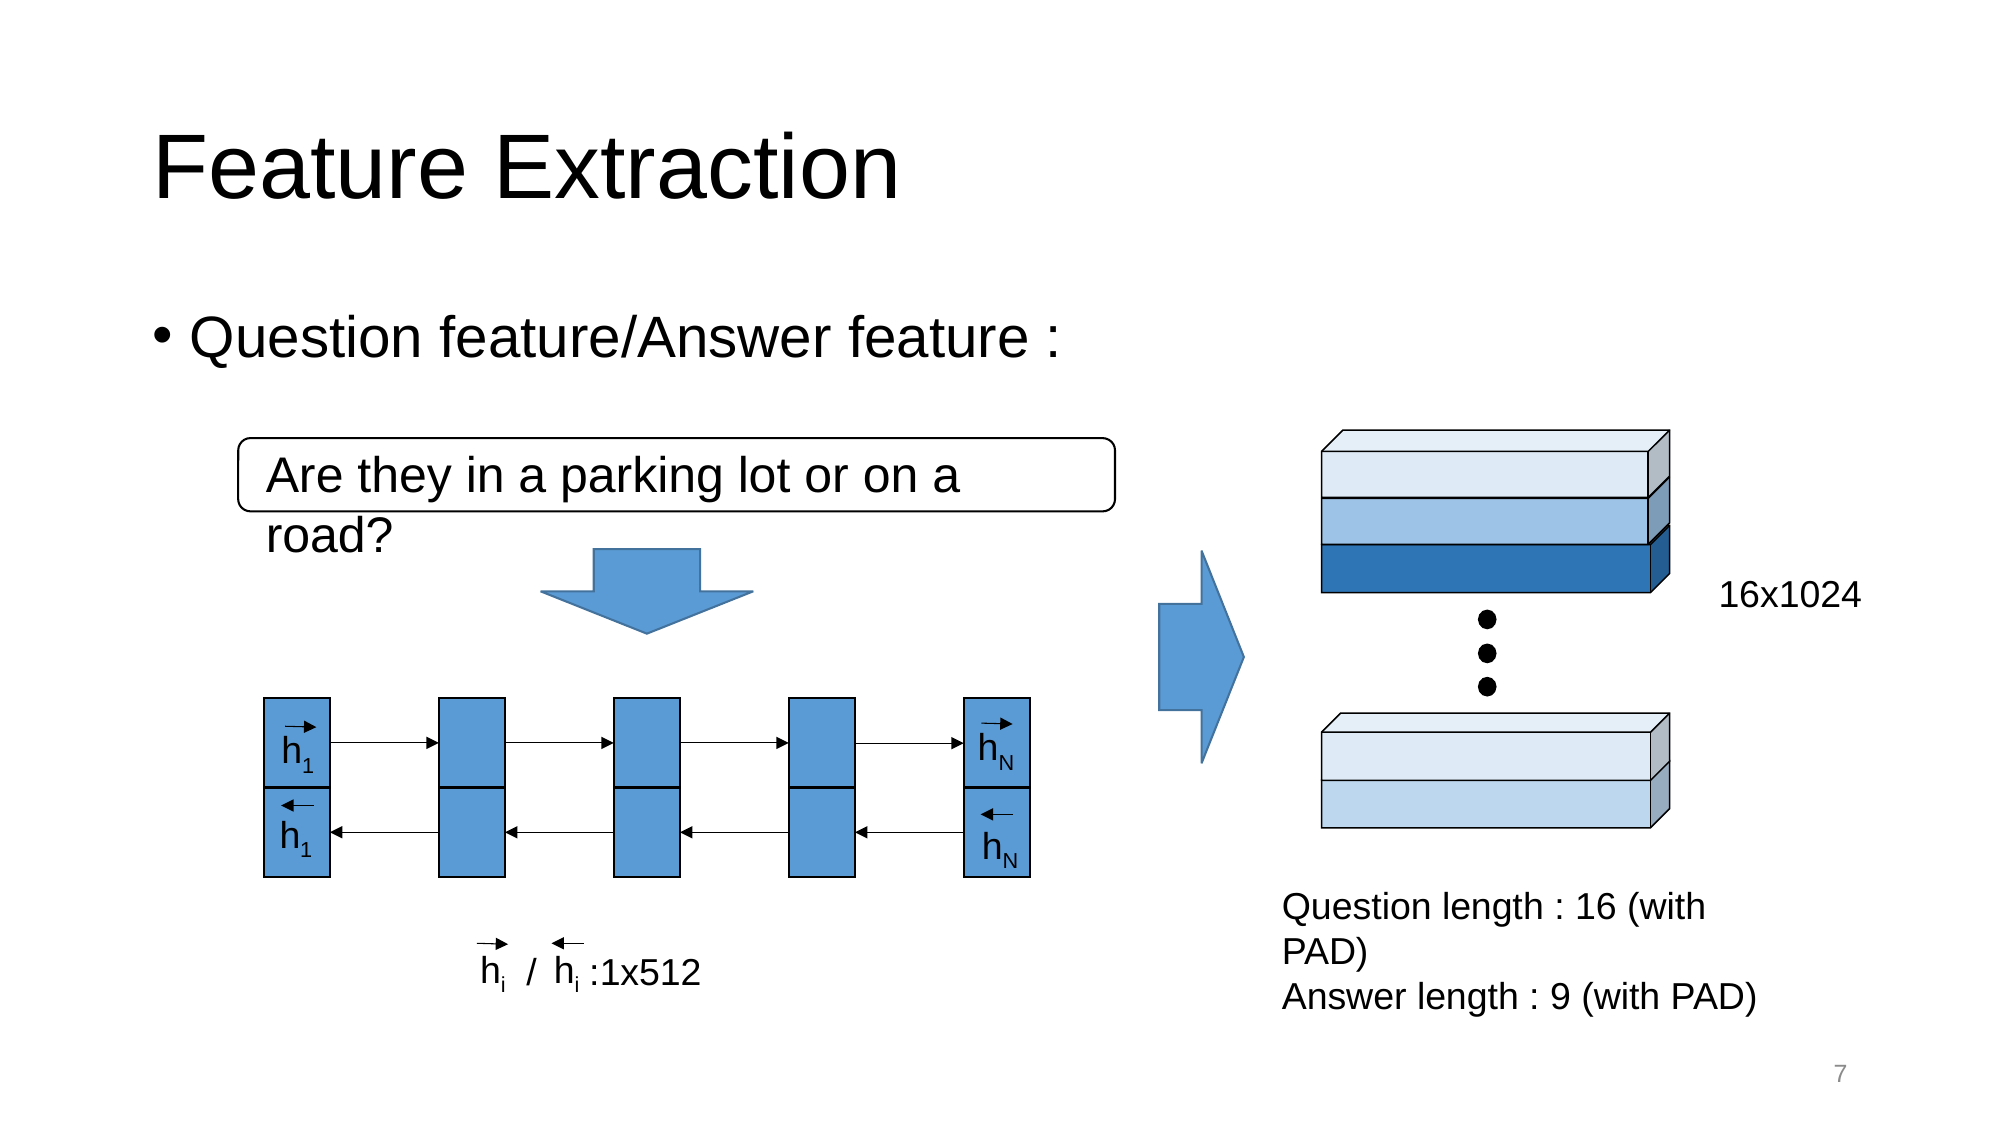

# Feature Extraction
Question feature/Answer feature :

Are they in a parking lot or on a road?

16x1024

hN
h1
h1
hN
Question length : 16 (with PAD)
Answer length : 9 (with PAD)
hi
hi
/     :1x512
7